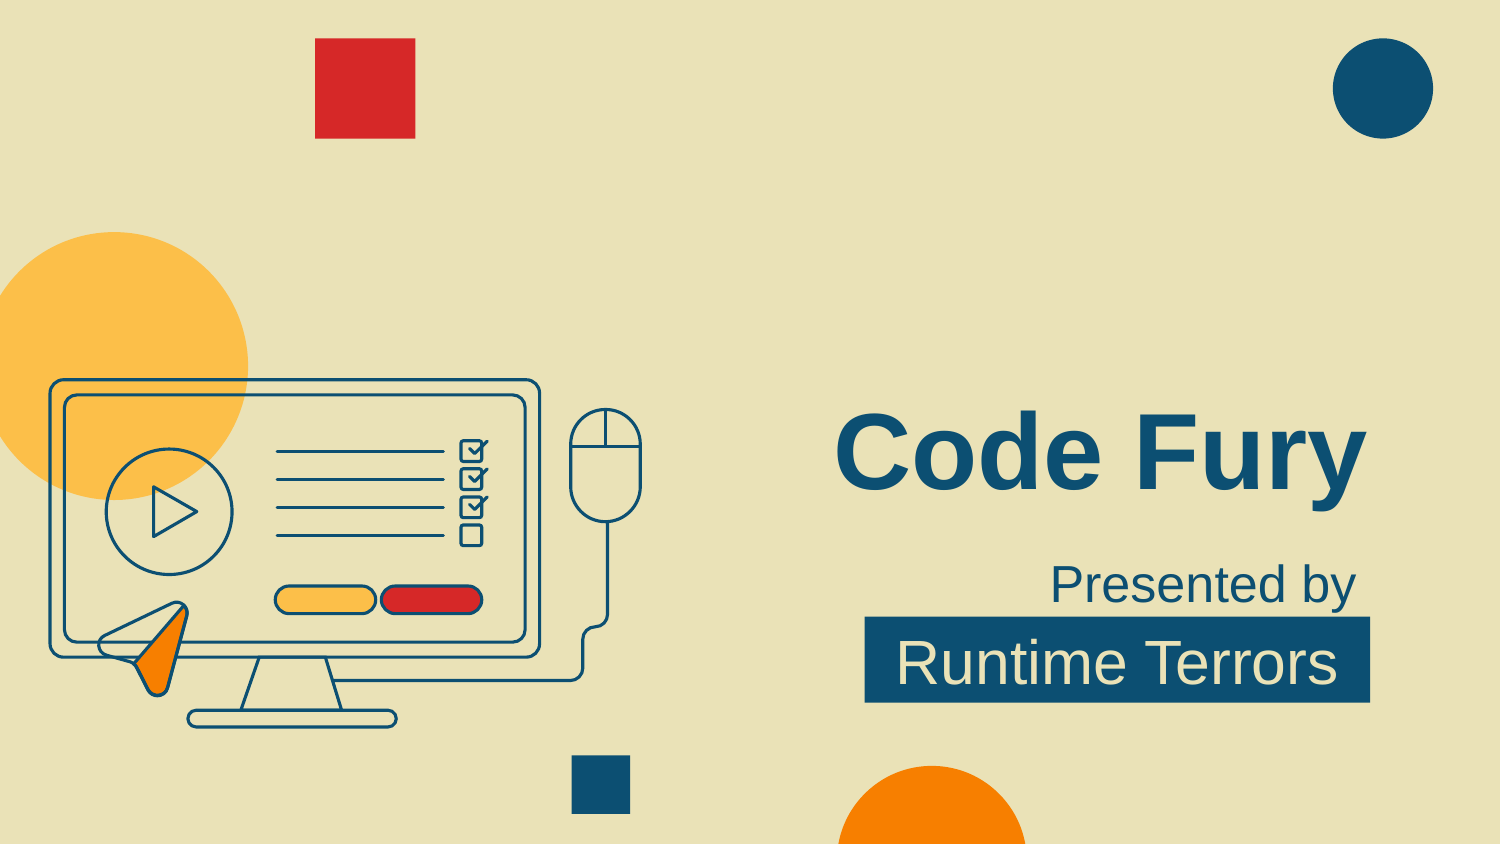

# Code Fury
Presented by
Runtime Terrors